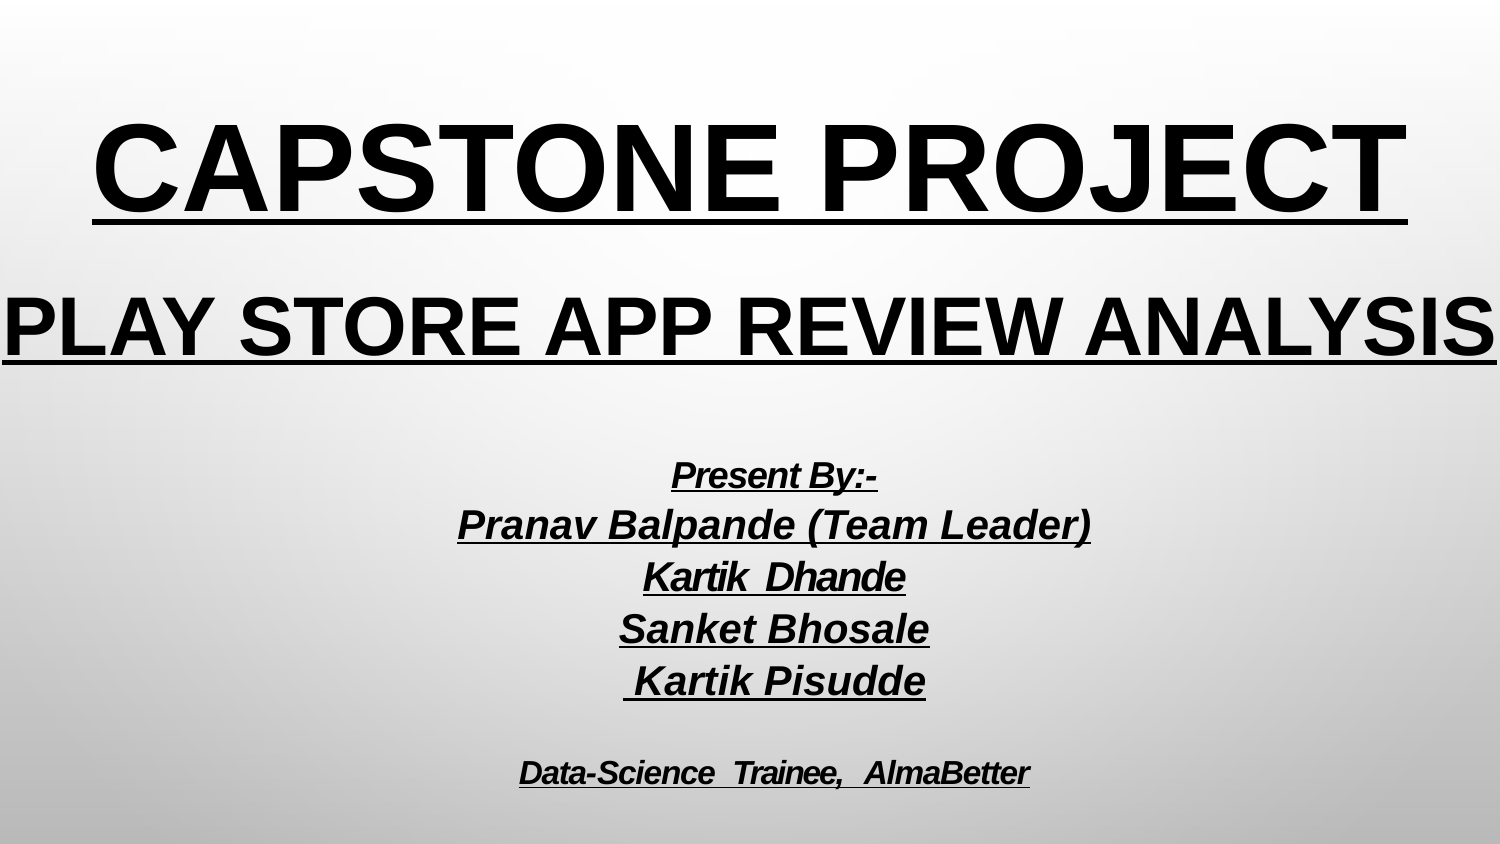

Capstone Project
Play Store App Review Analysis
Present By:-
Pranav Balpande (Team Leader)
Kartik  Dhande
Sanket Bhosale
 Kartik Pisudde

Data-Science  Trainee,   AlmaBetter